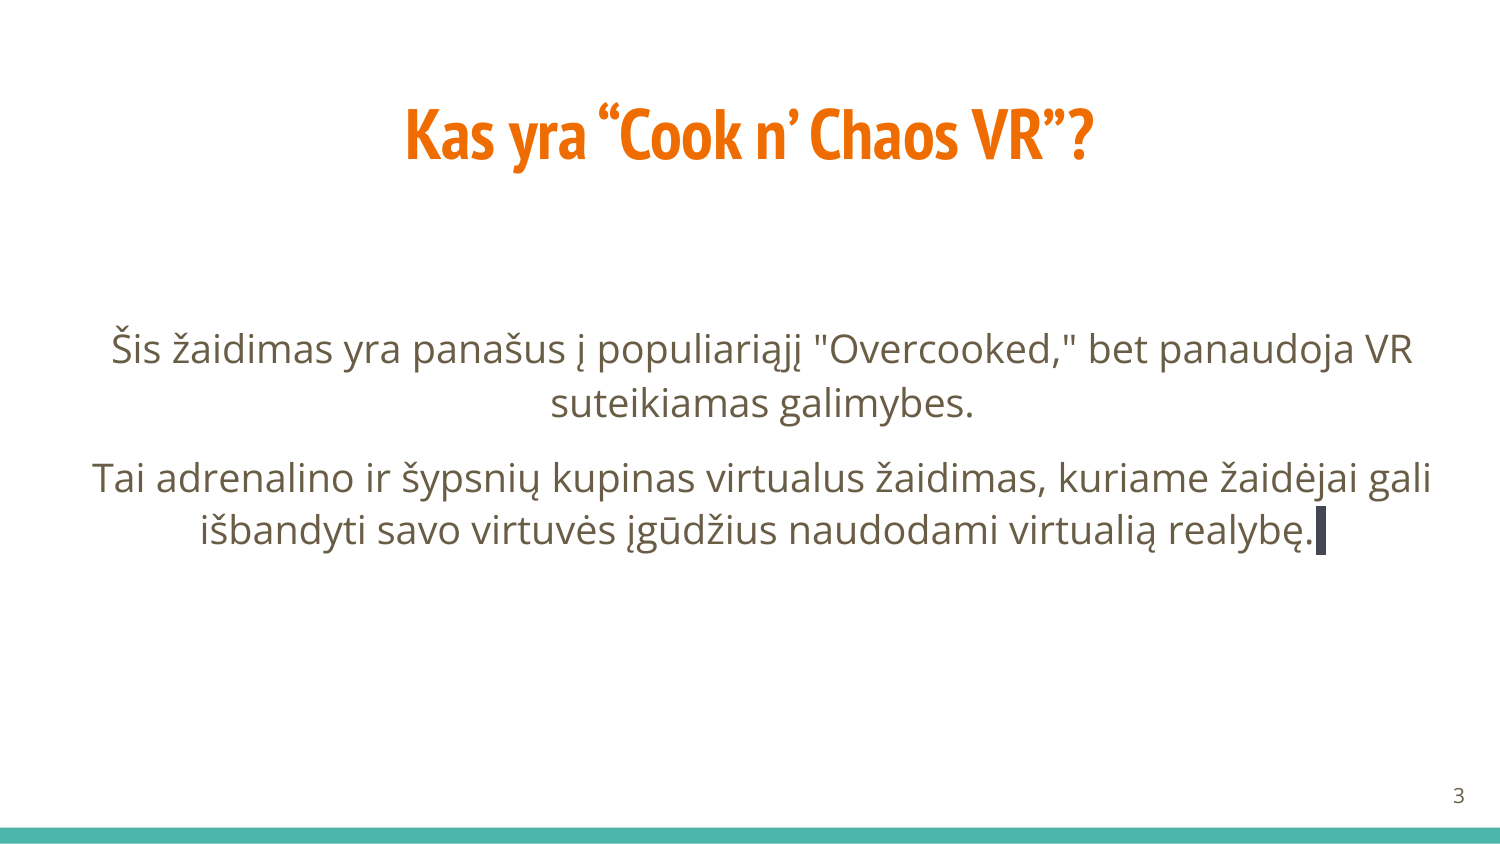

# Kas yra “Cook n’ Chaos VR”?
Šis žaidimas yra panašus į populiariąjį "Overcooked," bet panaudoja VR suteikiamas galimybes.
Tai adrenalino ir šypsnių kupinas virtualus žaidimas, kuriame žaidėjai gali išbandyti savo virtuvės įgūdžius naudodami virtualią realybę.
3